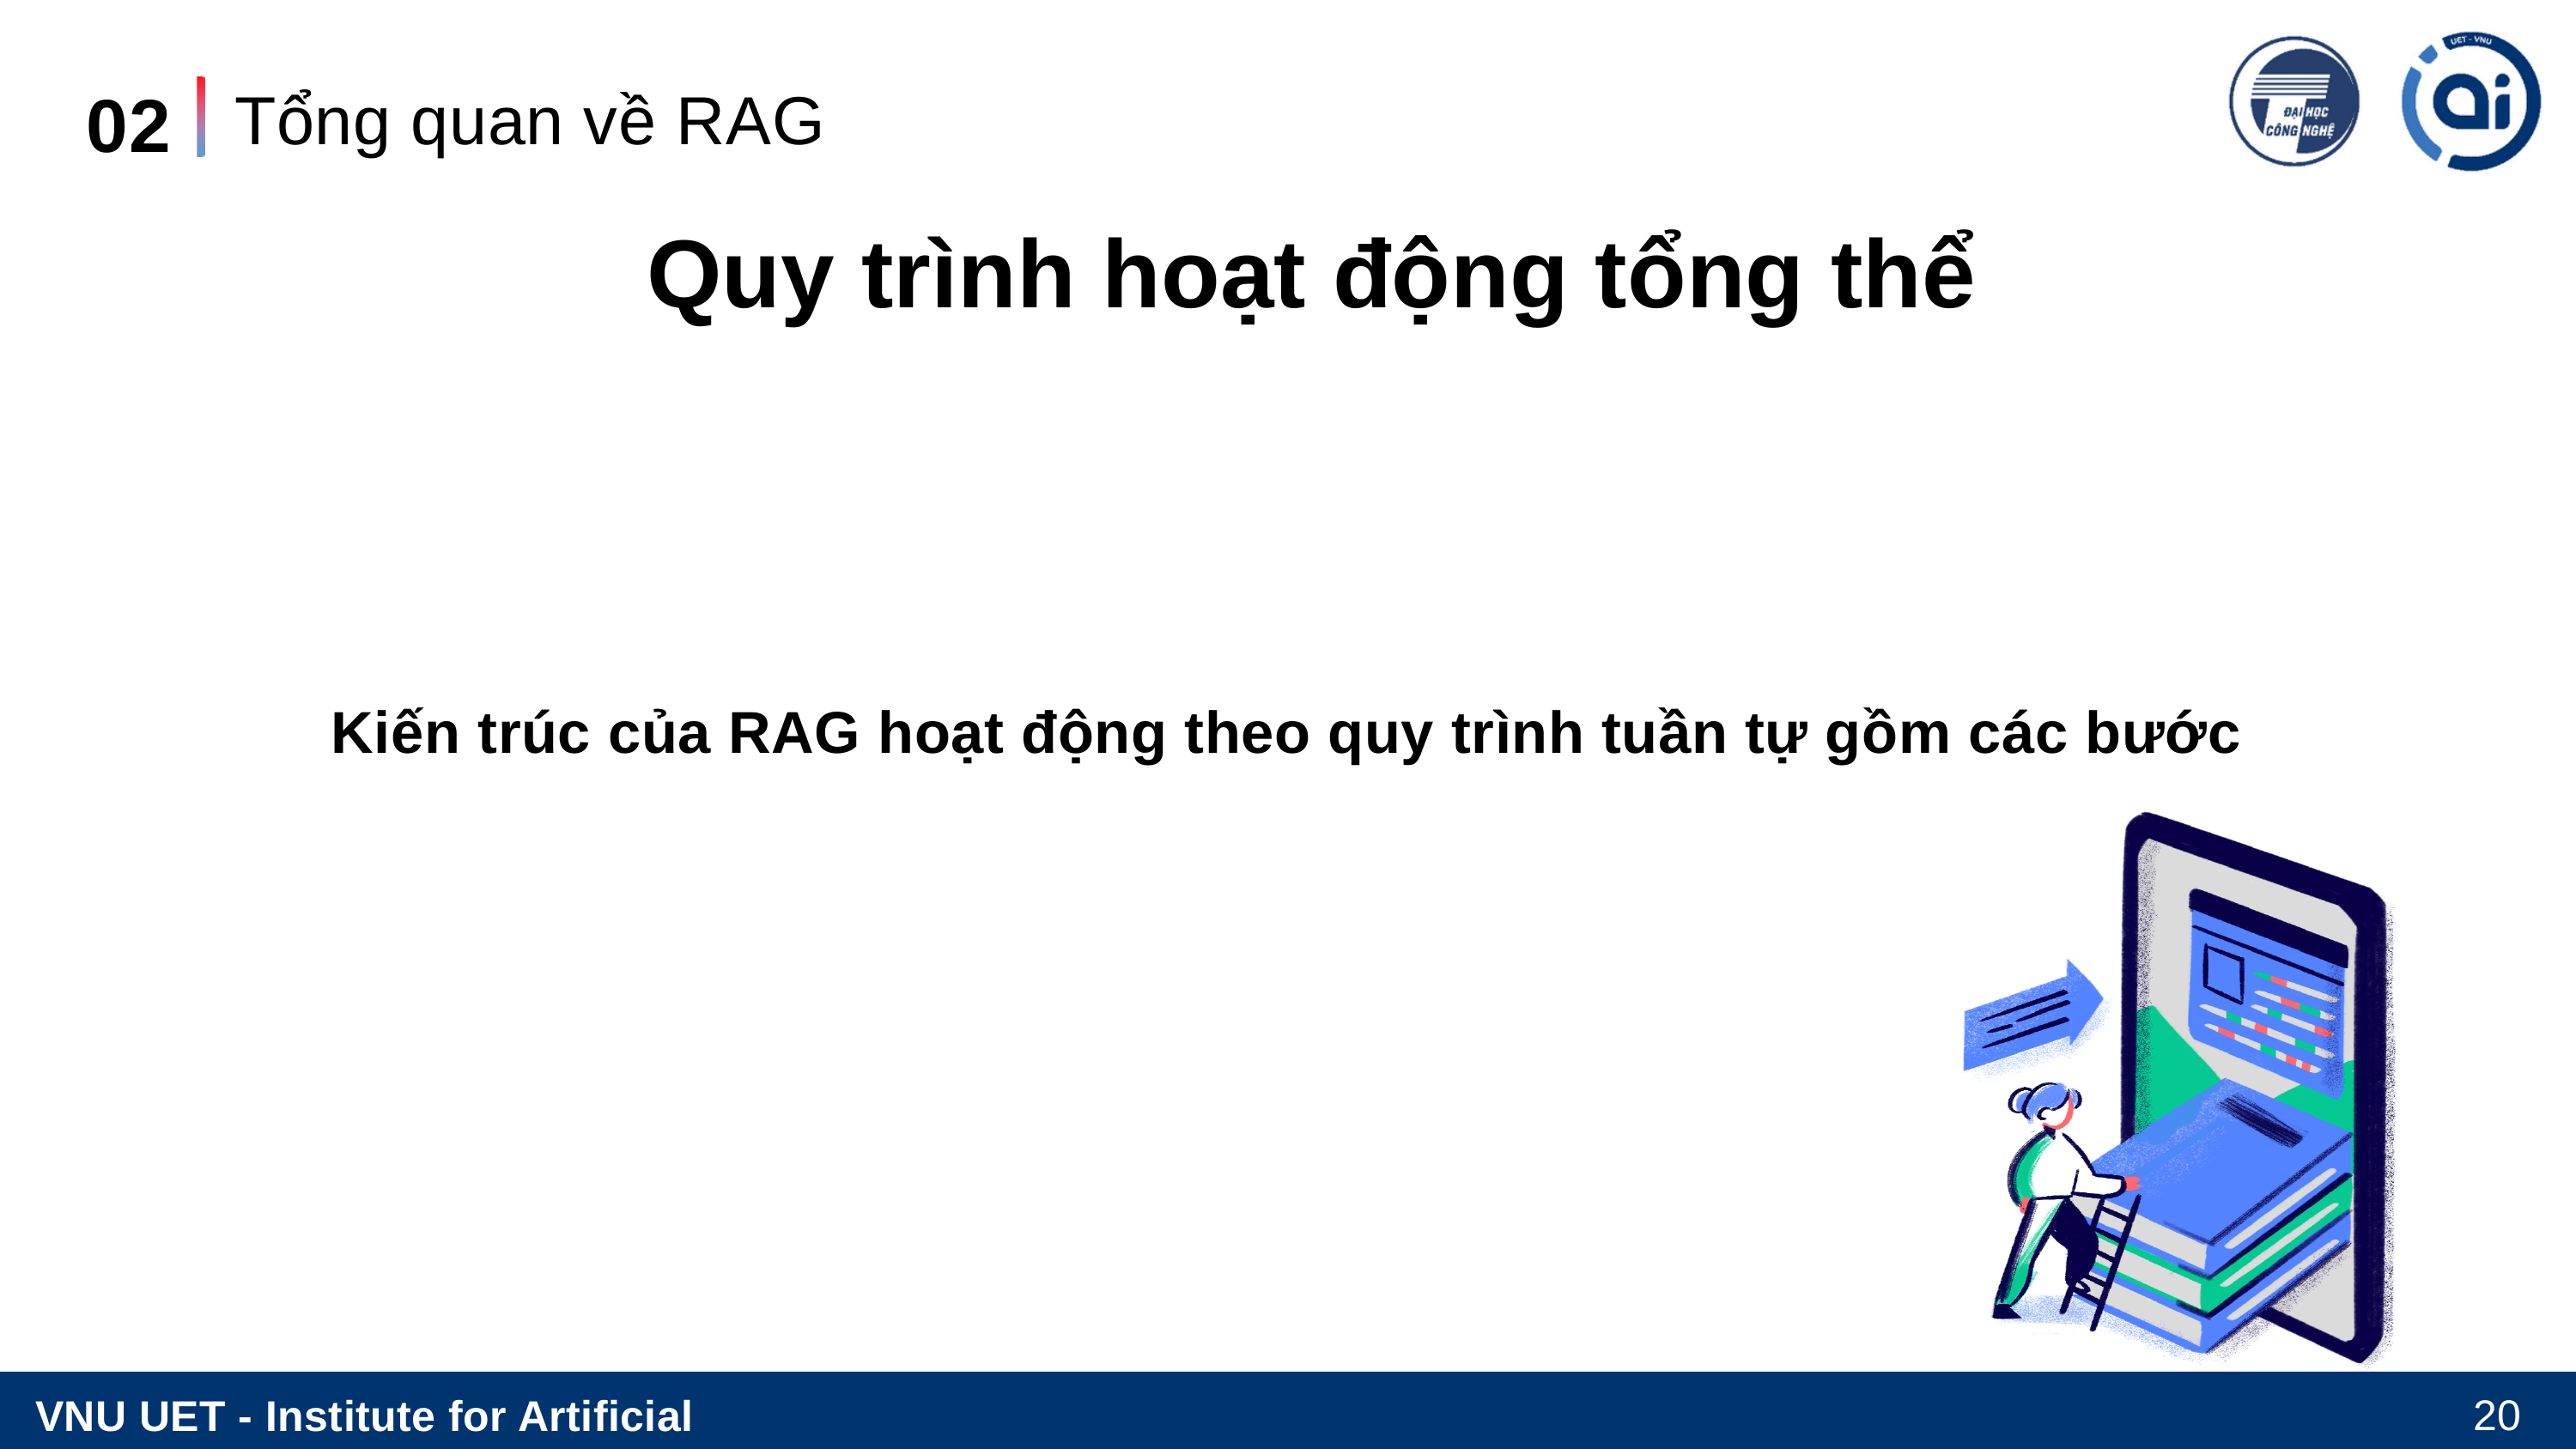

Tổng quan về RAG

02
Quy trình hoạt động tổng thể

Kiến trúc của RAG hoạt động theo quy trình tuần tự gồm các bước

20
VNU UET - Institute for Artificial Intelligence